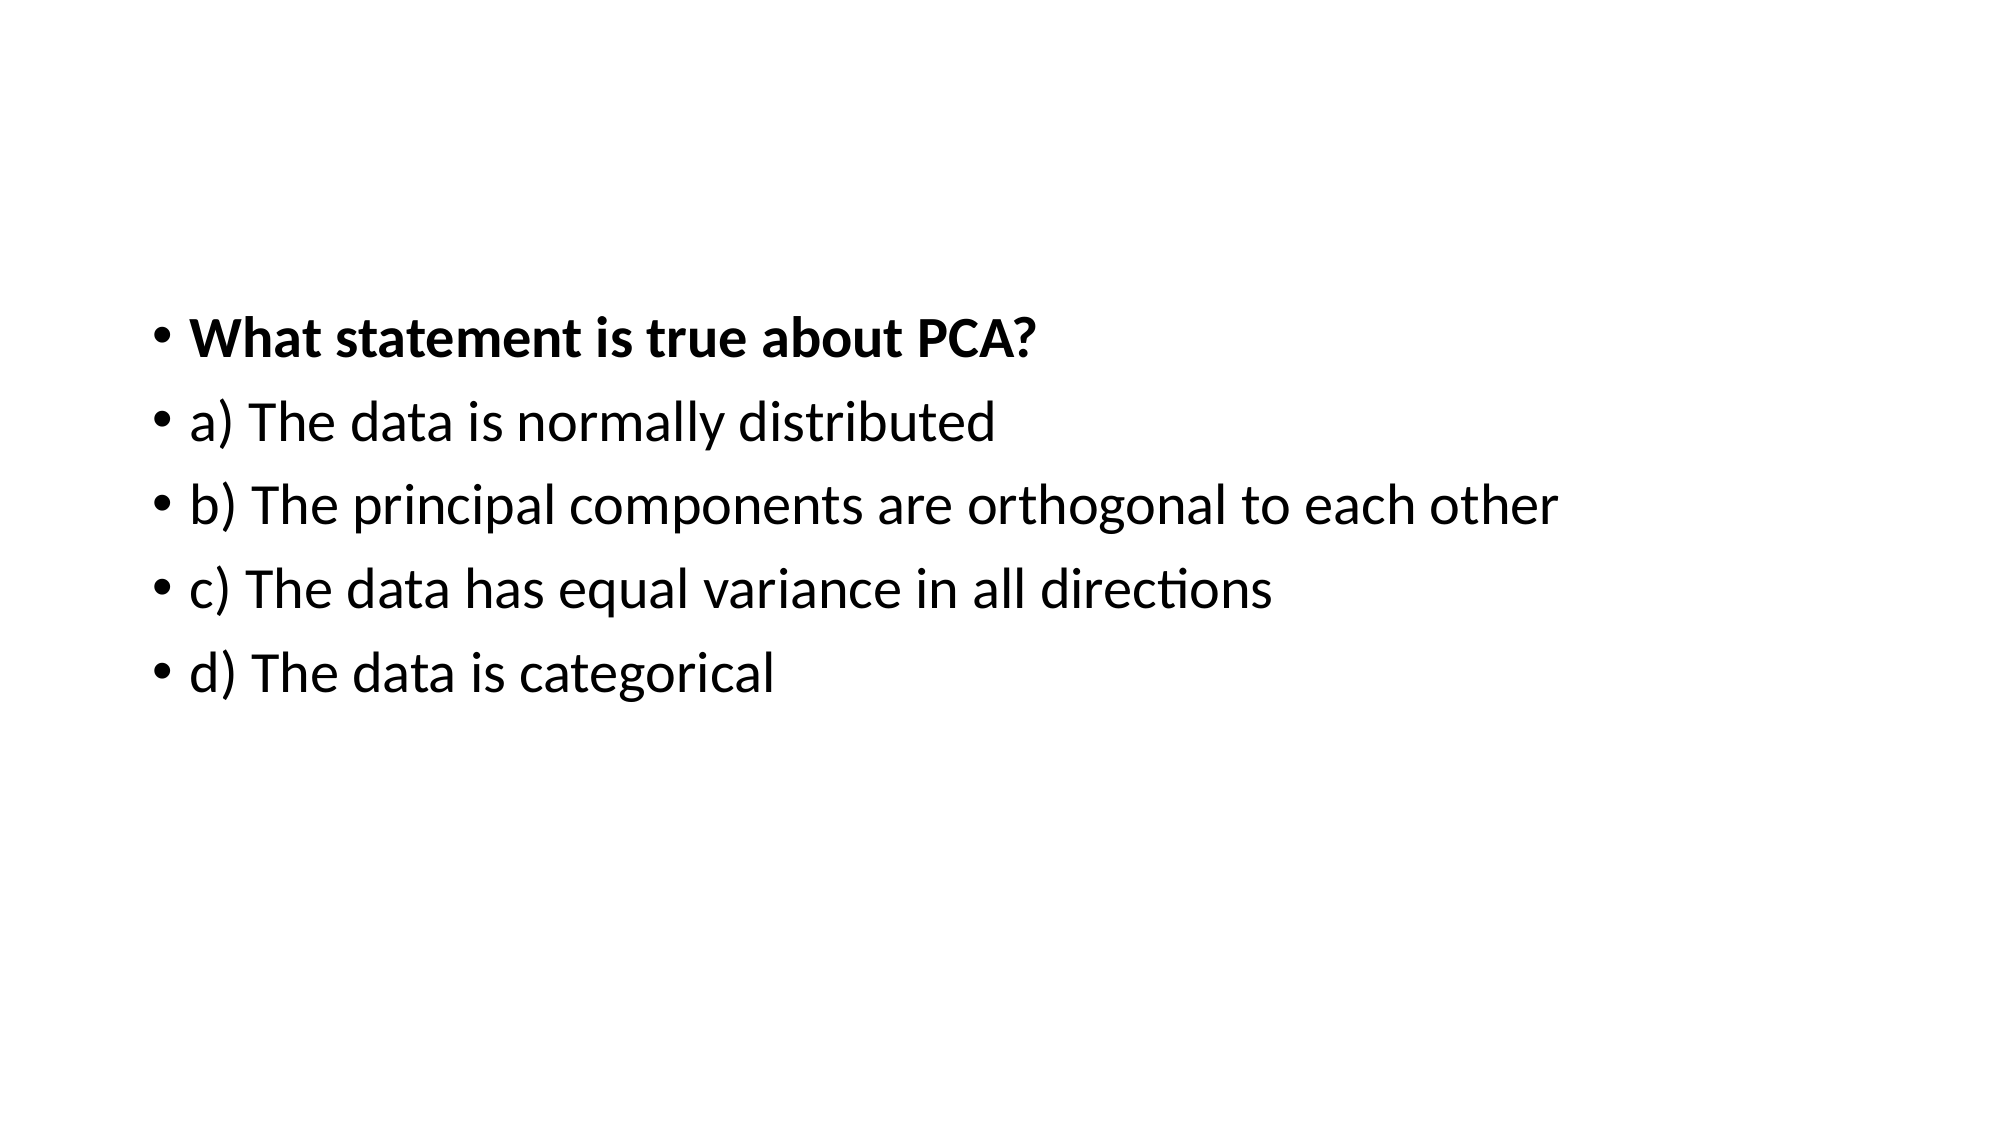

#
What statement is true about PCA?
a) The data is normally distributed
b) The principal components are orthogonal to each other
c) The data has equal variance in all directions
d) The data is categorical